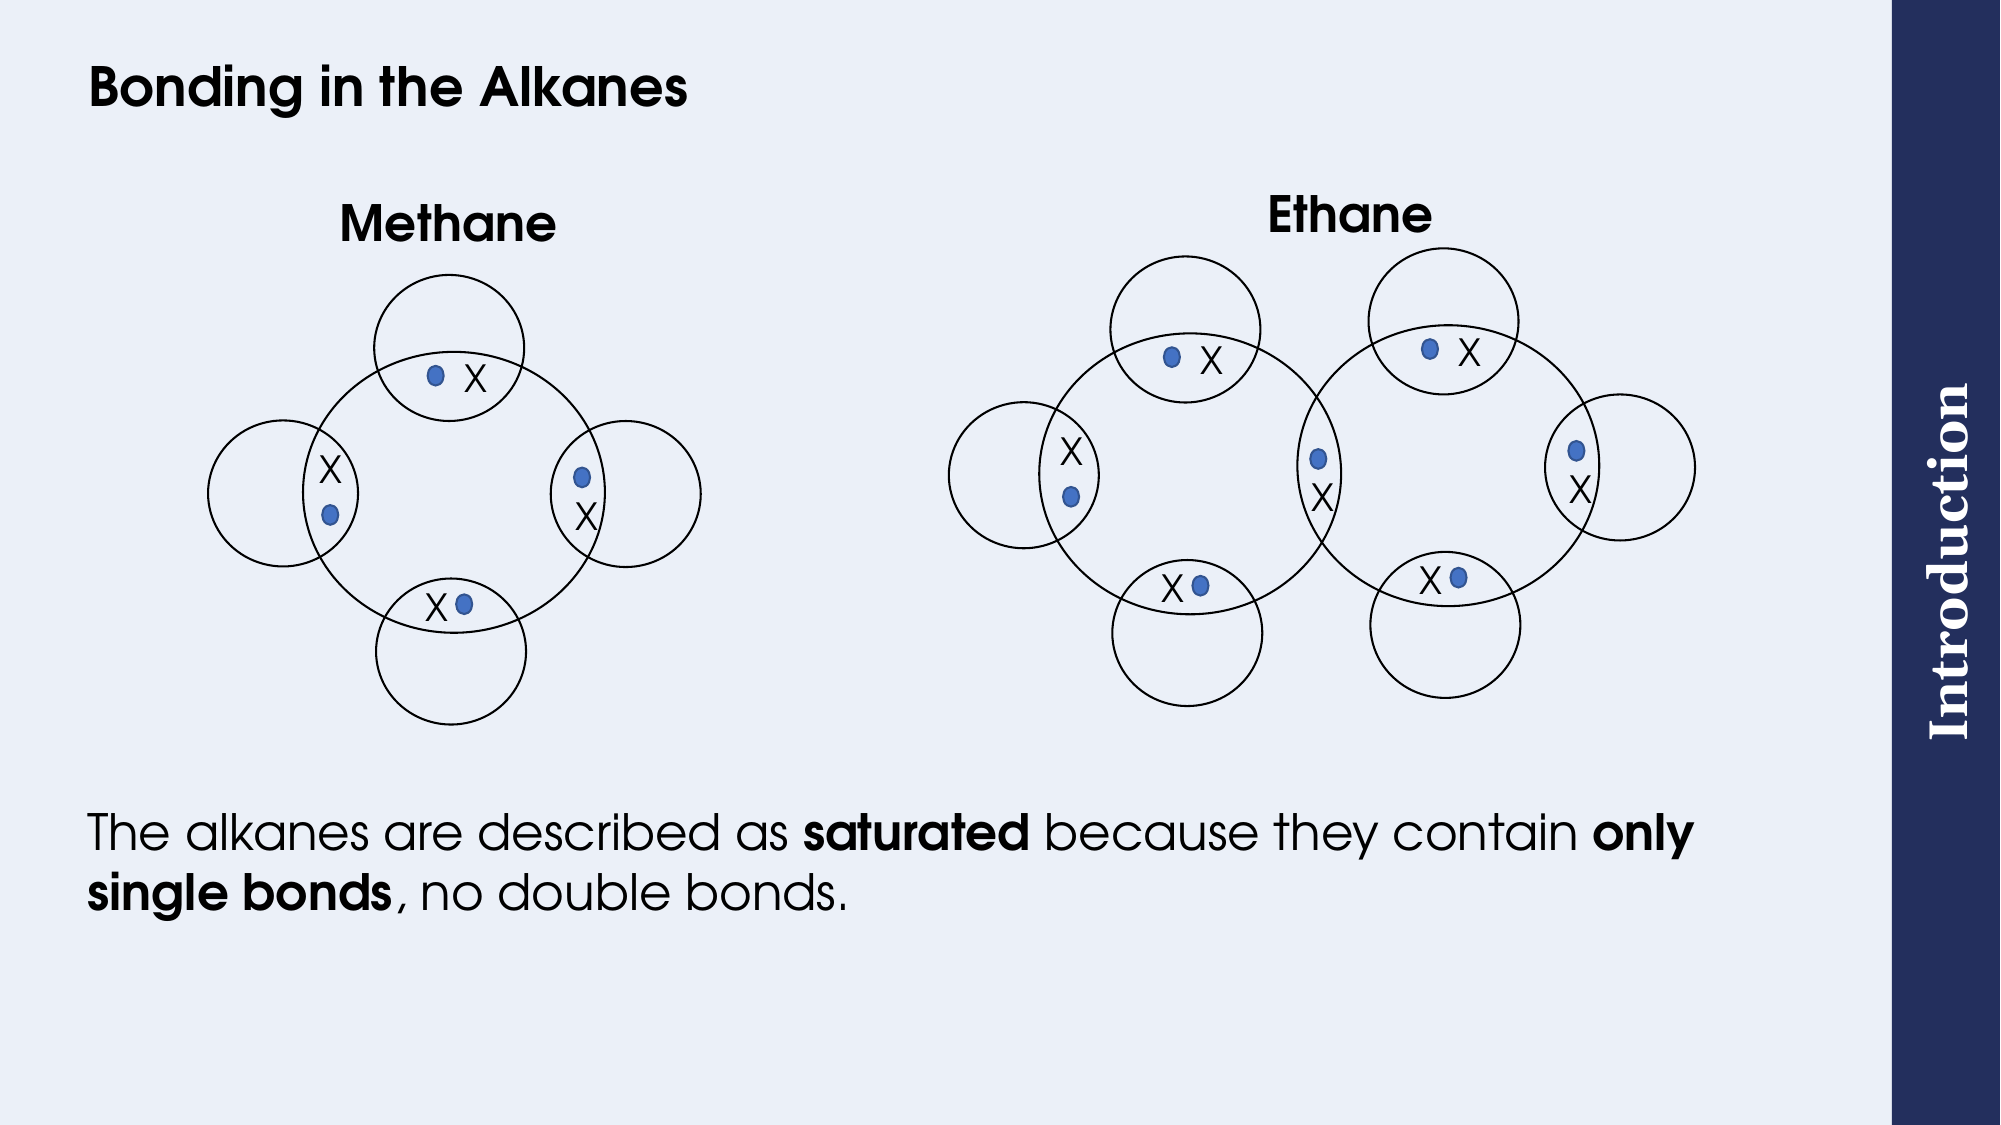

# Bonding in the Alkanes
Ethane
Methane

X

X

X

X

X

X
X

X

X

X

X

The alkanes are described as saturated because they contain only single bonds, no double bonds.